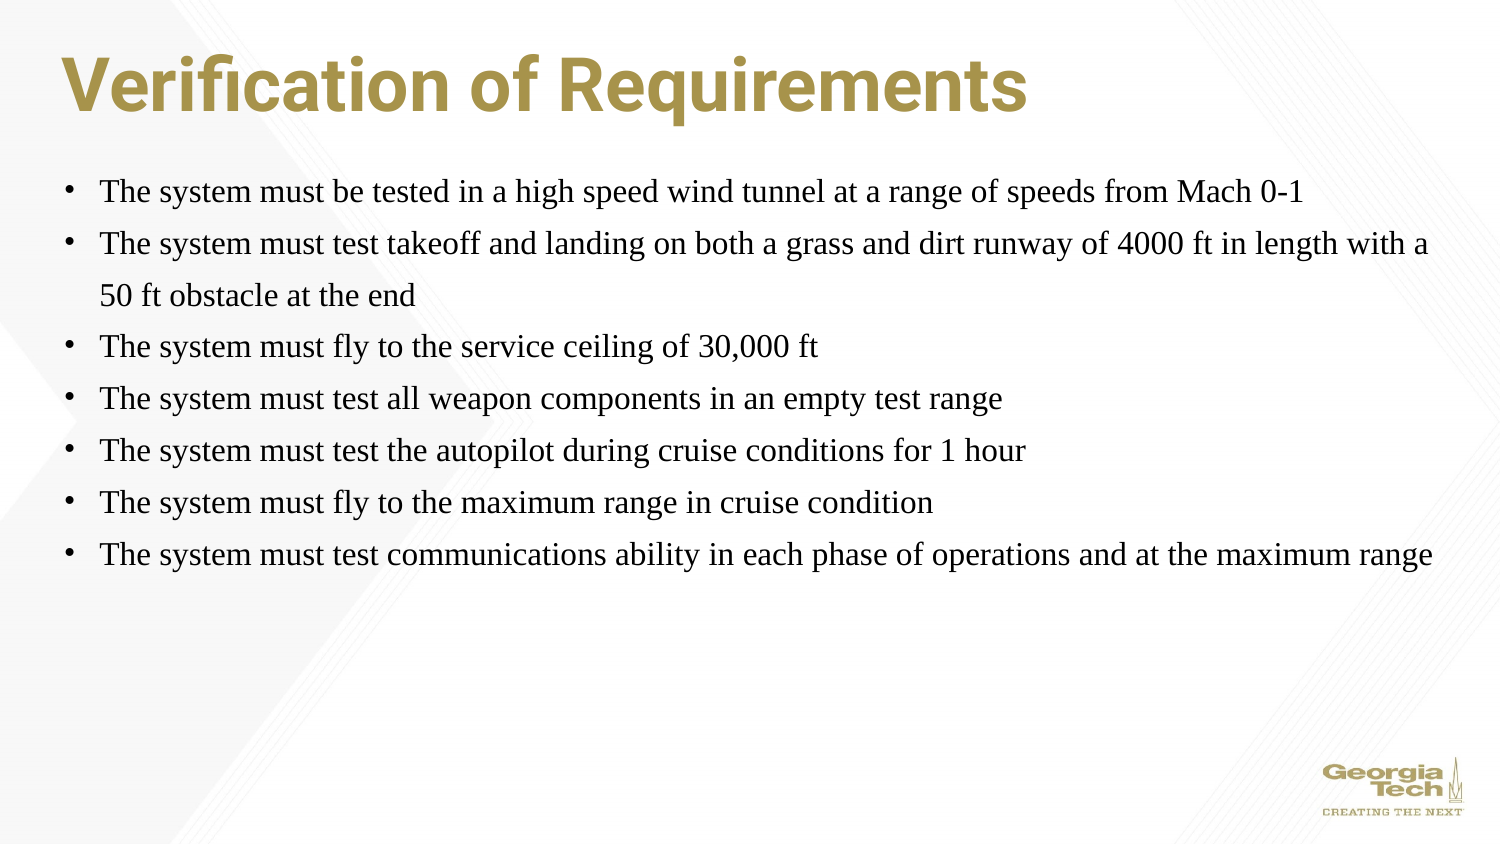

# Verification of Requirements
The system must be tested in a high speed wind tunnel at a range of speeds from Mach 0-1
The system must test takeoff and landing on both a grass and dirt runway of 4000 ft in length with a 50 ft obstacle at the end
The system must fly to the service ceiling of 30,000 ft
The system must test all weapon components in an empty test range
The system must test the autopilot during cruise conditions for 1 hour
The system must fly to the maximum range in cruise condition
The system must test communications ability in each phase of operations and at the maximum range